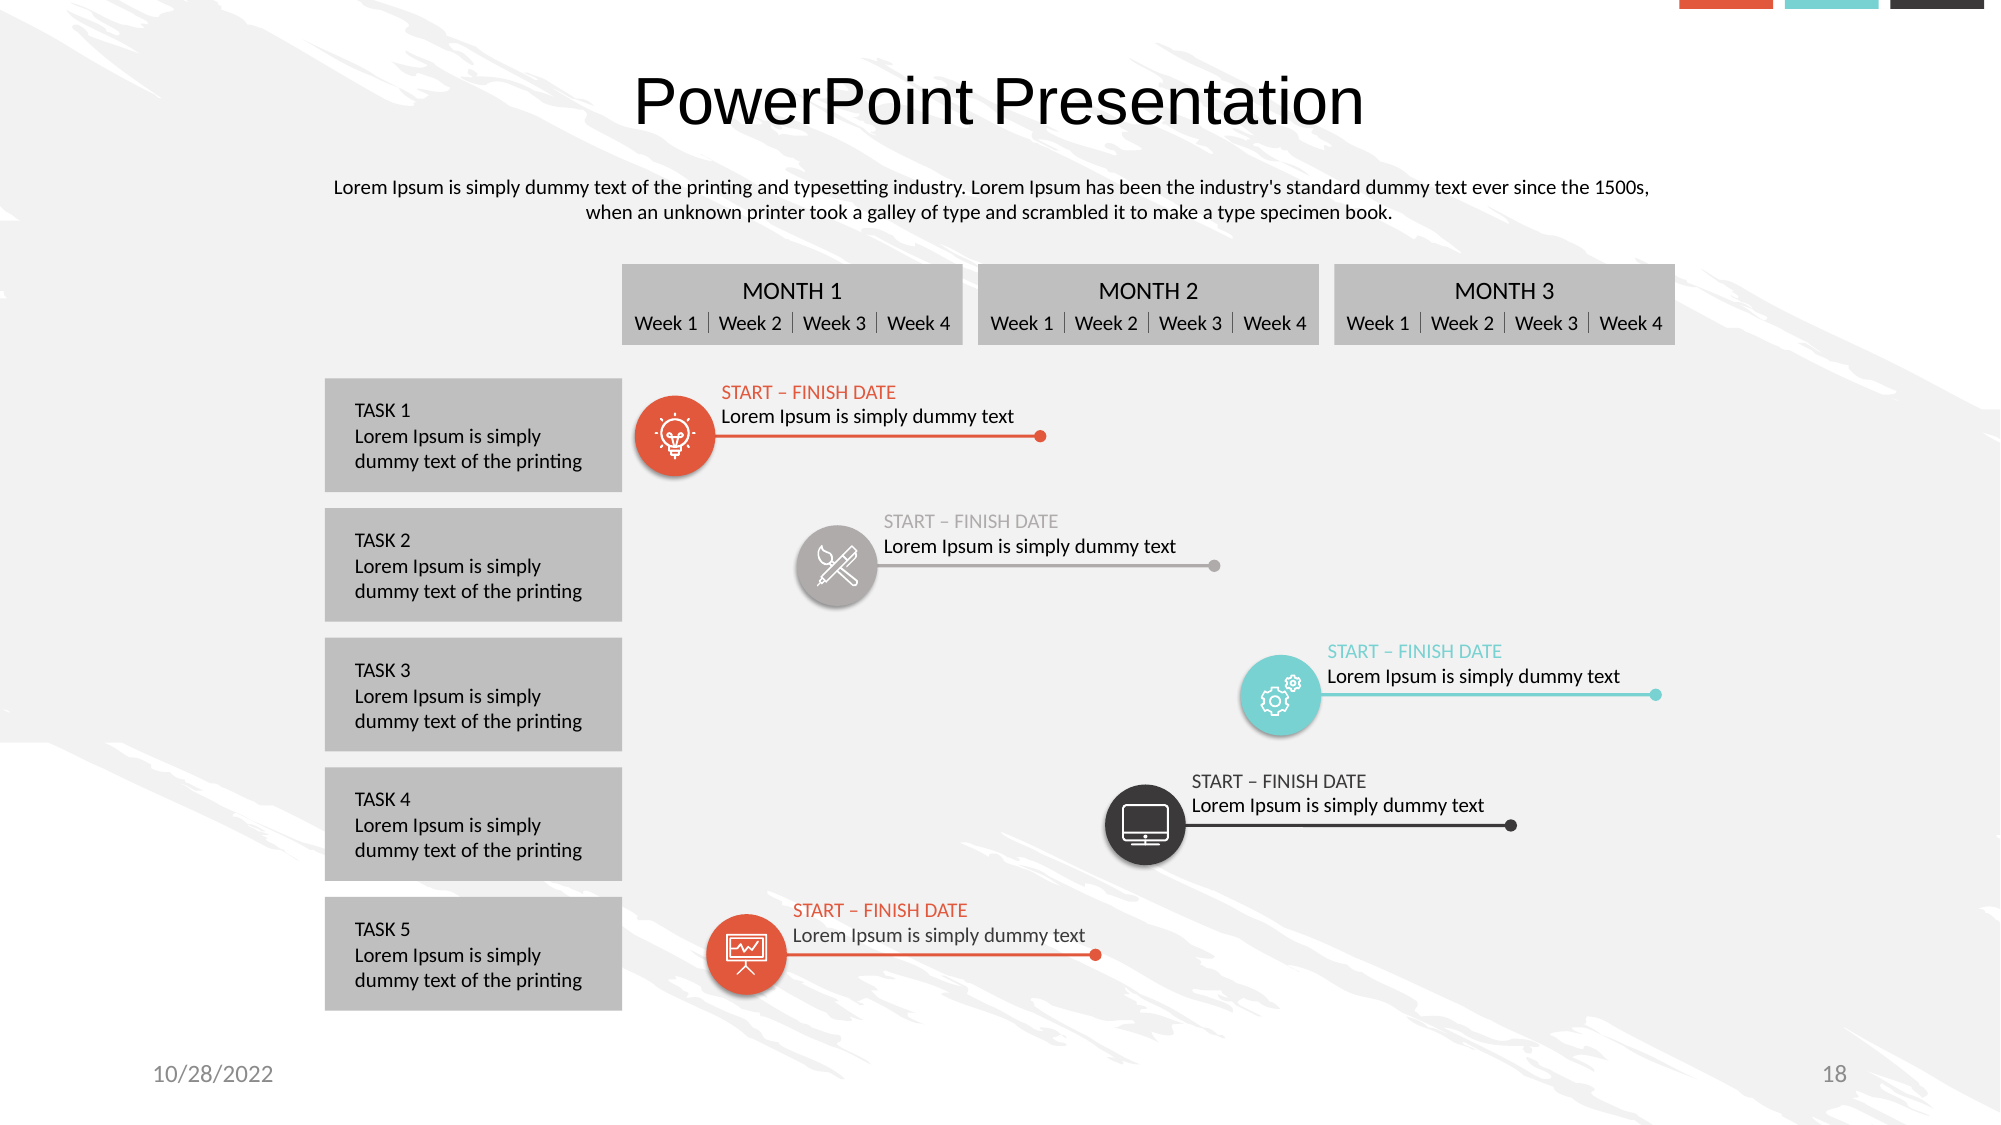

PowerPoint Presentation

Lorem Ipsum is simply dummy text of the printing and typesetting industry. Lorem Ipsum has been the industry's standard dummy text ever since the 1500s, when an unknown printer took a galley of type and scrambled it to make a type specimen book.

MONTH 1
Week 1
Week 2
Week 3
Week 4

MONTH 2
Week 1
Week 2
Week 3
Week 4

MONTH 3
Week 1
Week 2
Week 3
Week 4

START – FINISH DATE
Lorem Ipsum is simply dummy text

TASK 1
Lorem Ipsum is simply dummy text of the printing

TASK 2
Lorem Ipsum is simply dummy text of the printing
START – FINISH DATE
Lorem Ipsum is simply dummy text

TASK 3
Lorem Ipsum is simply dummy text of the printing
START – FINISH DATE
Lorem Ipsum is simply dummy text

TASK 4
Lorem Ipsum is simply dummy text of the printing
START – FINISH DATE
Lorem Ipsum is simply dummy text

TASK 5
Lorem Ipsum is simply dummy text of the printing
START – FINISH DATE
Lorem Ipsum is simply dummy text

10/28/2022
18